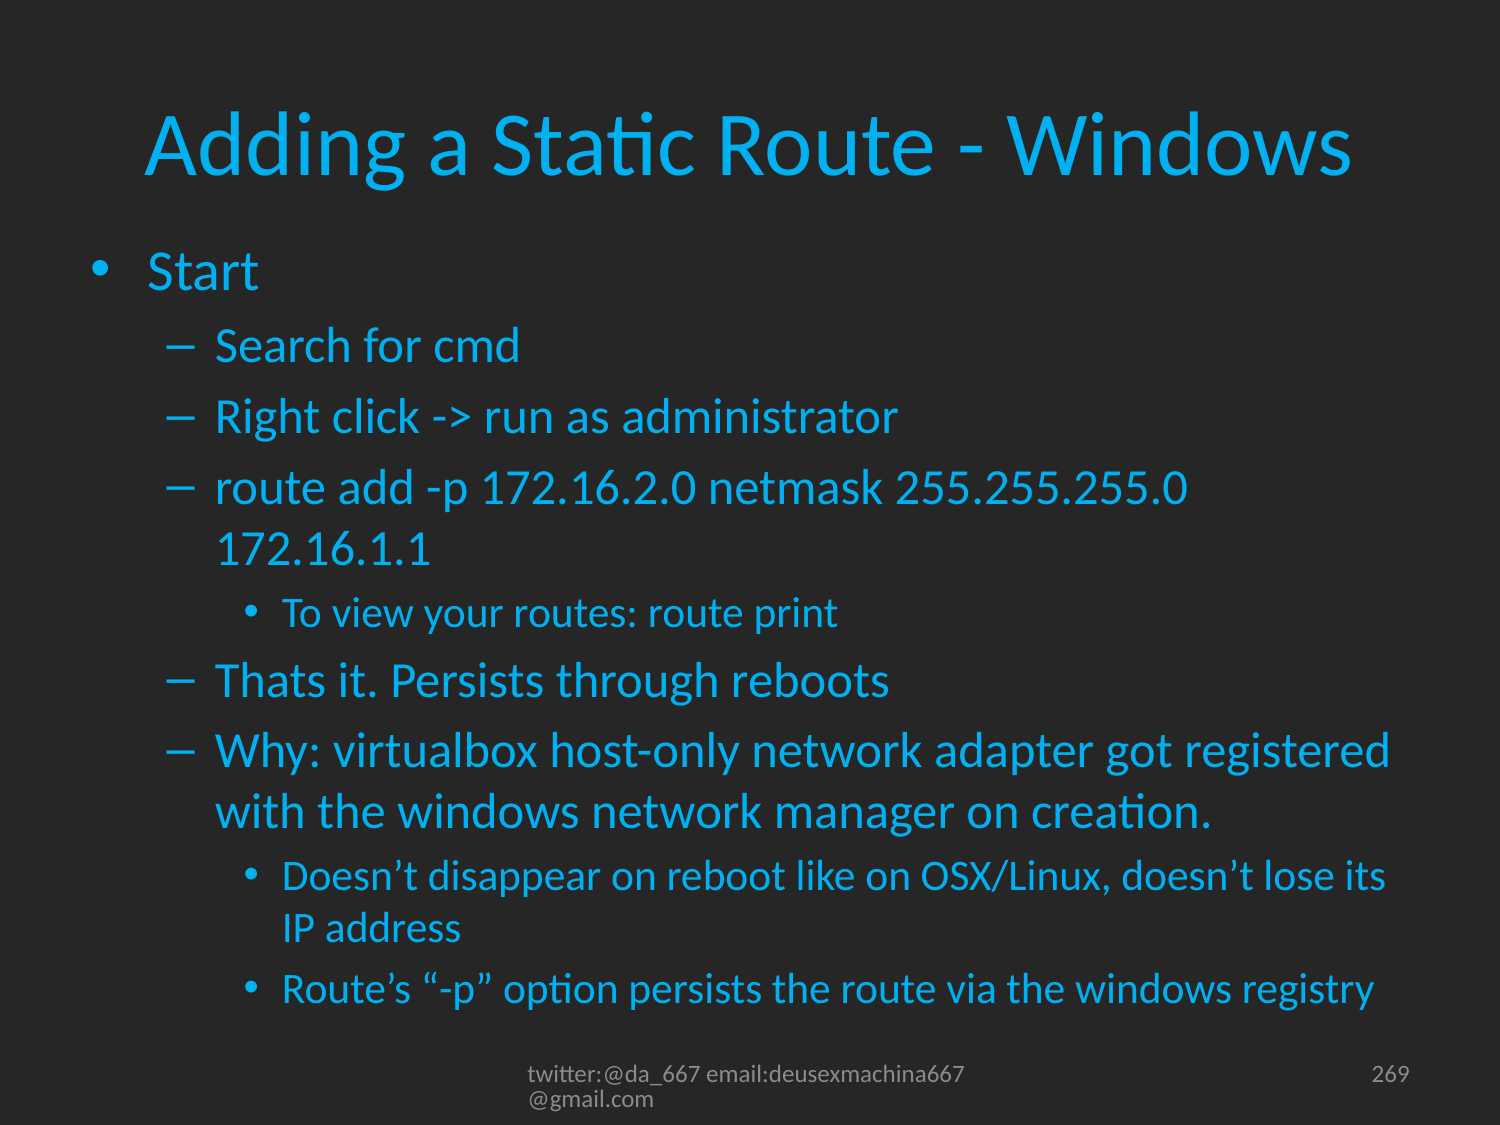

# Adding a Static Route - Windows
Start
Search for cmd
Right click -> run as administrator
route add -p 172.16.2.0 netmask 255.255.255.0 172.16.1.1
To view your routes: route print
Thats it. Persists through reboots
Why: virtualbox host-only network adapter got registered with the windows network manager on creation.
Doesn’t disappear on reboot like on OSX/Linux, doesn’t lose its IP address
Route’s “-p” option persists the route via the windows registry
twitter:@da_667 email:deusexmachina667@gmail.com
269